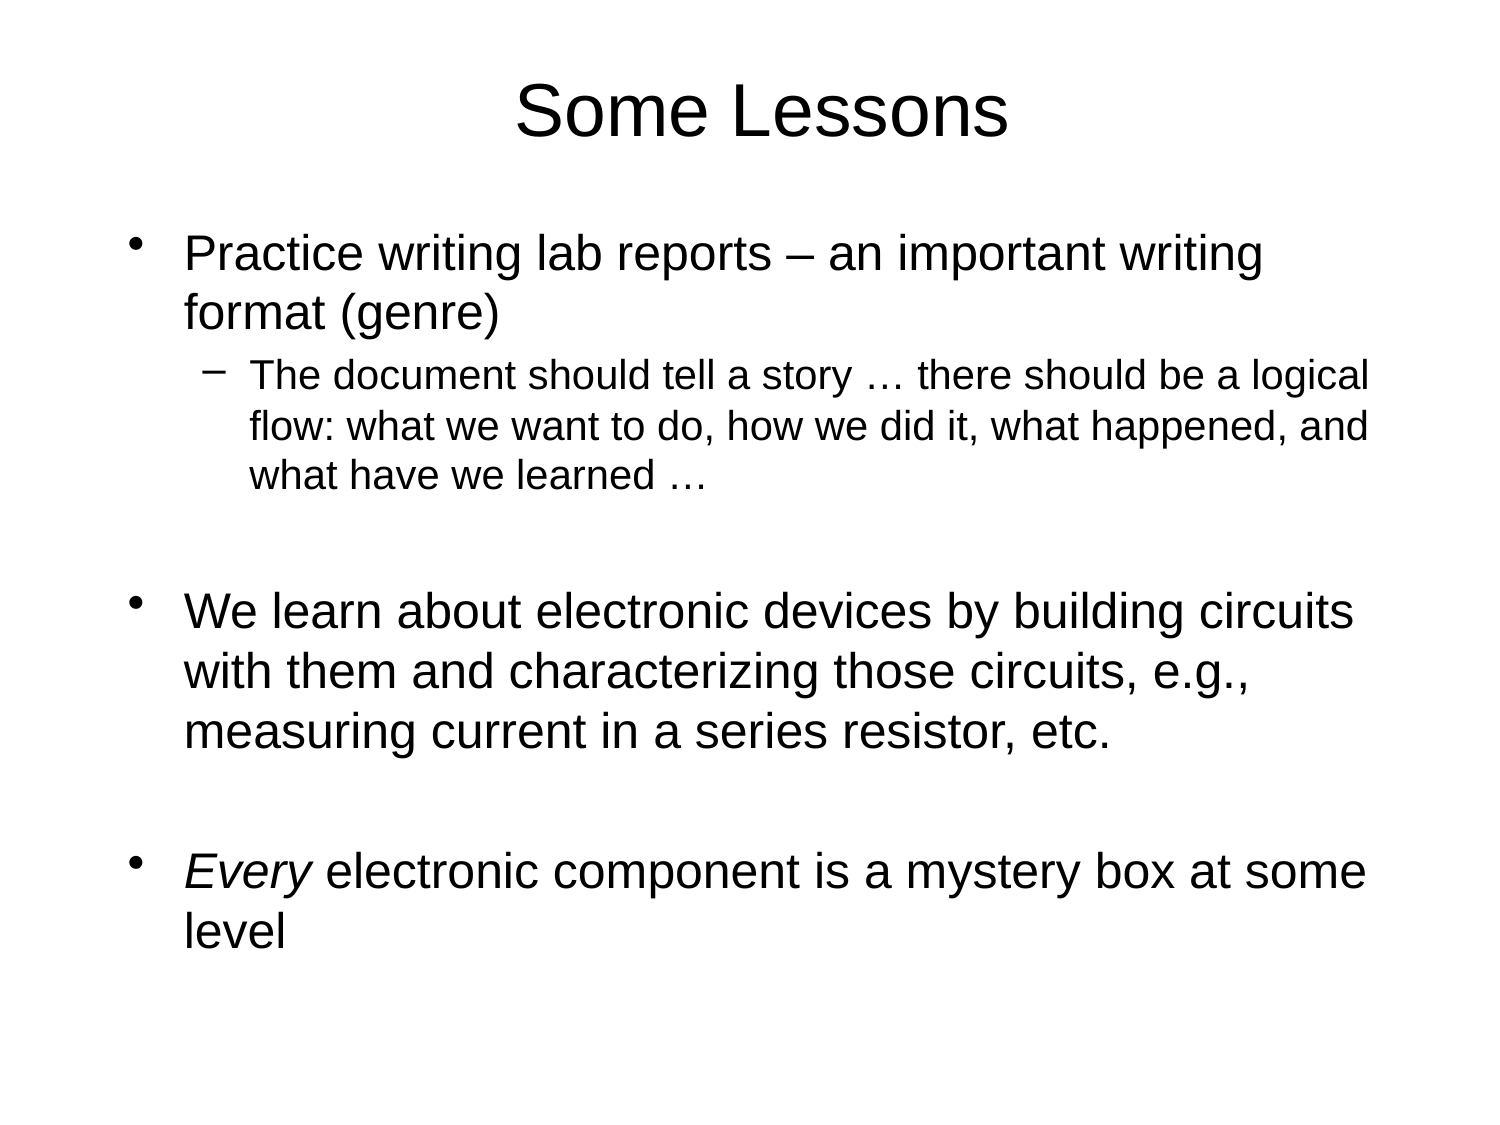

# Some Lessons
Practice writing lab reports – an important writing format (genre)
The document should tell a story … there should be a logical flow: what we want to do, how we did it, what happened, and what have we learned …

We learn about electronic devices by building circuits with them and characterizing those circuits, e.g., measuring current in a series resistor, etc.

Every electronic component is a mystery box at some level